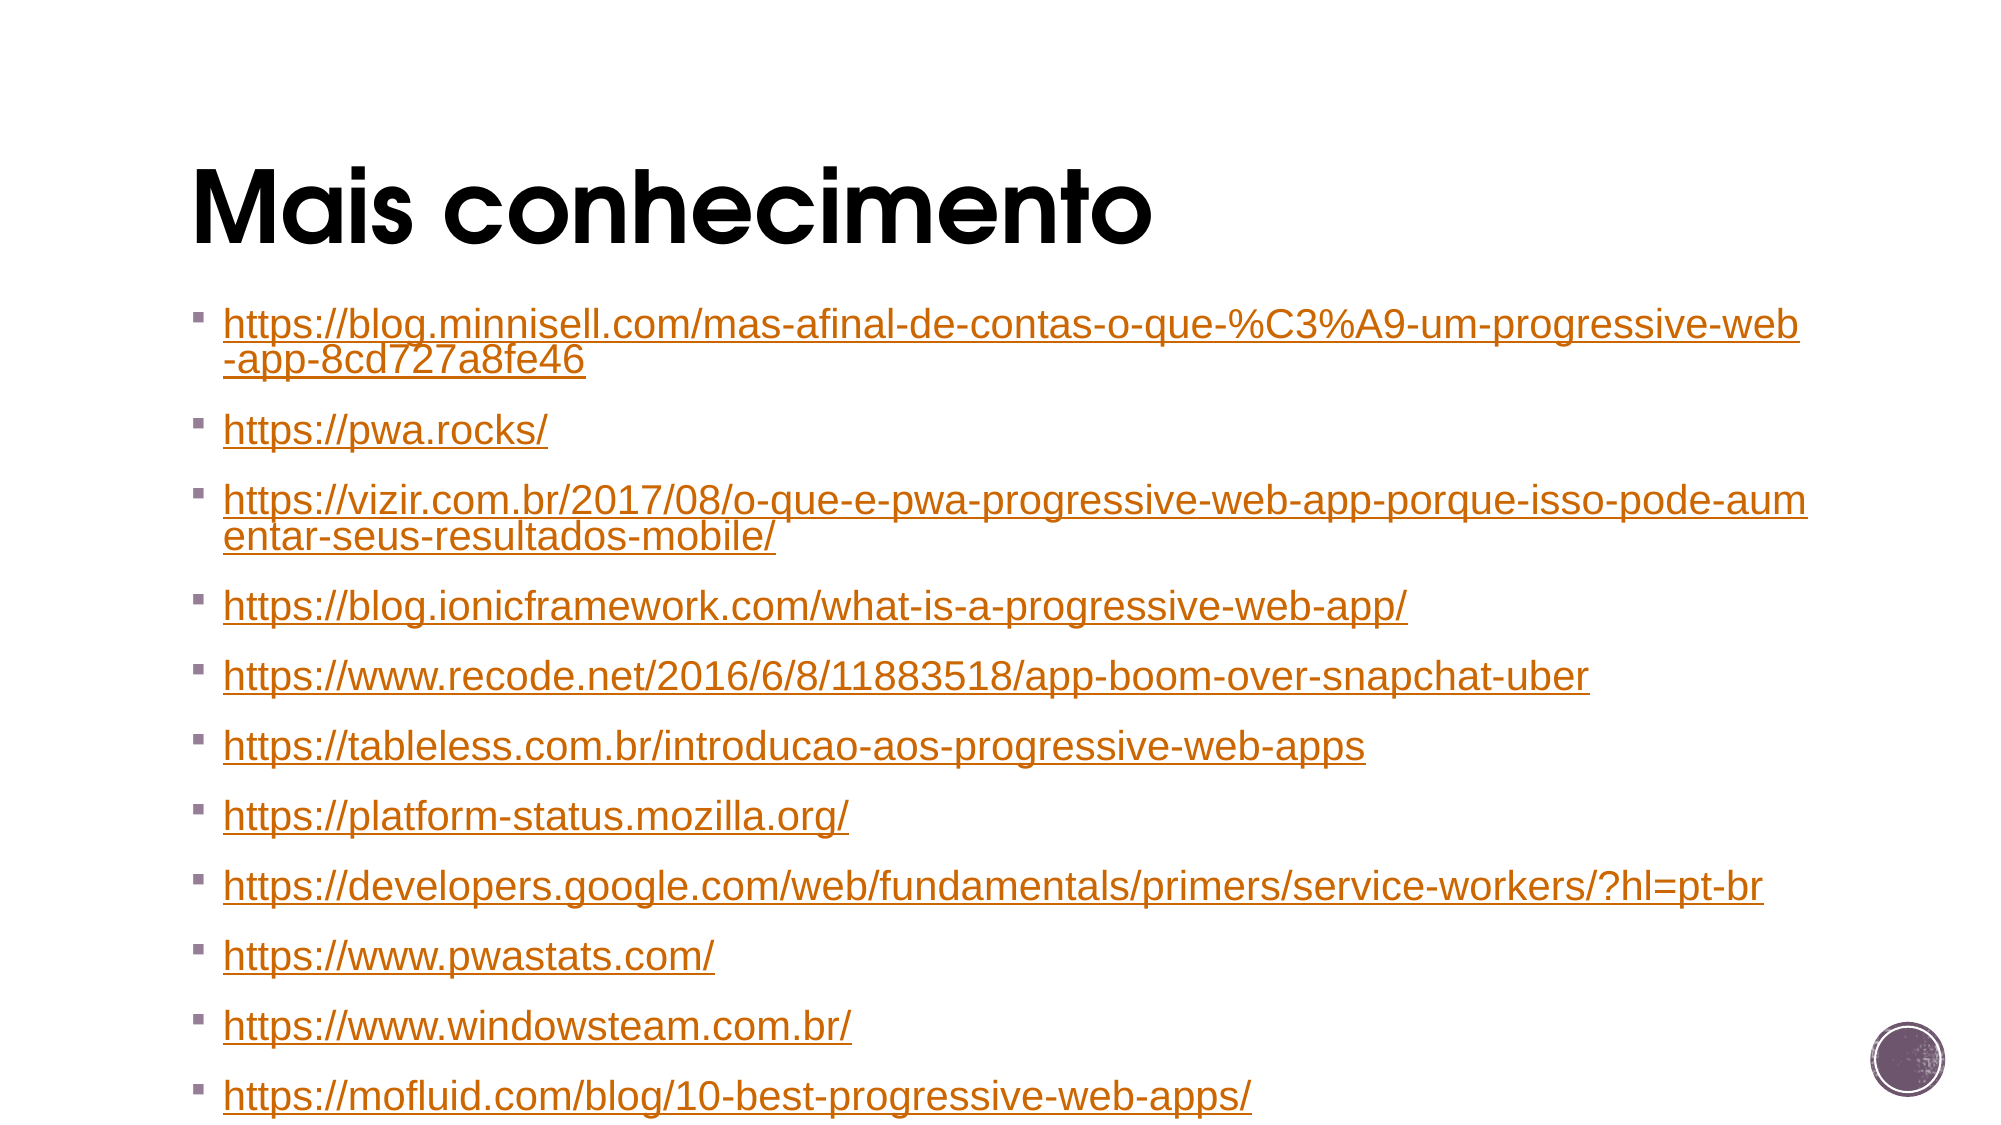

# Mais conhecimento
https://blog.minnisell.com/mas-afinal-de-contas-o-que-%C3%A9-um-progressive-web-app-8cd727a8fe46
https://pwa.rocks/
https://vizir.com.br/2017/08/o-que-e-pwa-progressive-web-app-porque-isso-pode-aumentar-seus-resultados-mobile/
https://blog.ionicframework.com/what-is-a-progressive-web-app/
https://www.recode.net/2016/6/8/11883518/app-boom-over-snapchat-uber
https://tableless.com.br/introducao-aos-progressive-web-apps
https://platform-status.mozilla.org/
https://developers.google.com/web/fundamentals/primers/service-workers/?hl=pt-br
https://www.pwastats.com/
https://www.windowsteam.com.br/
https://mofluid.com/blog/10-best-progressive-web-apps/